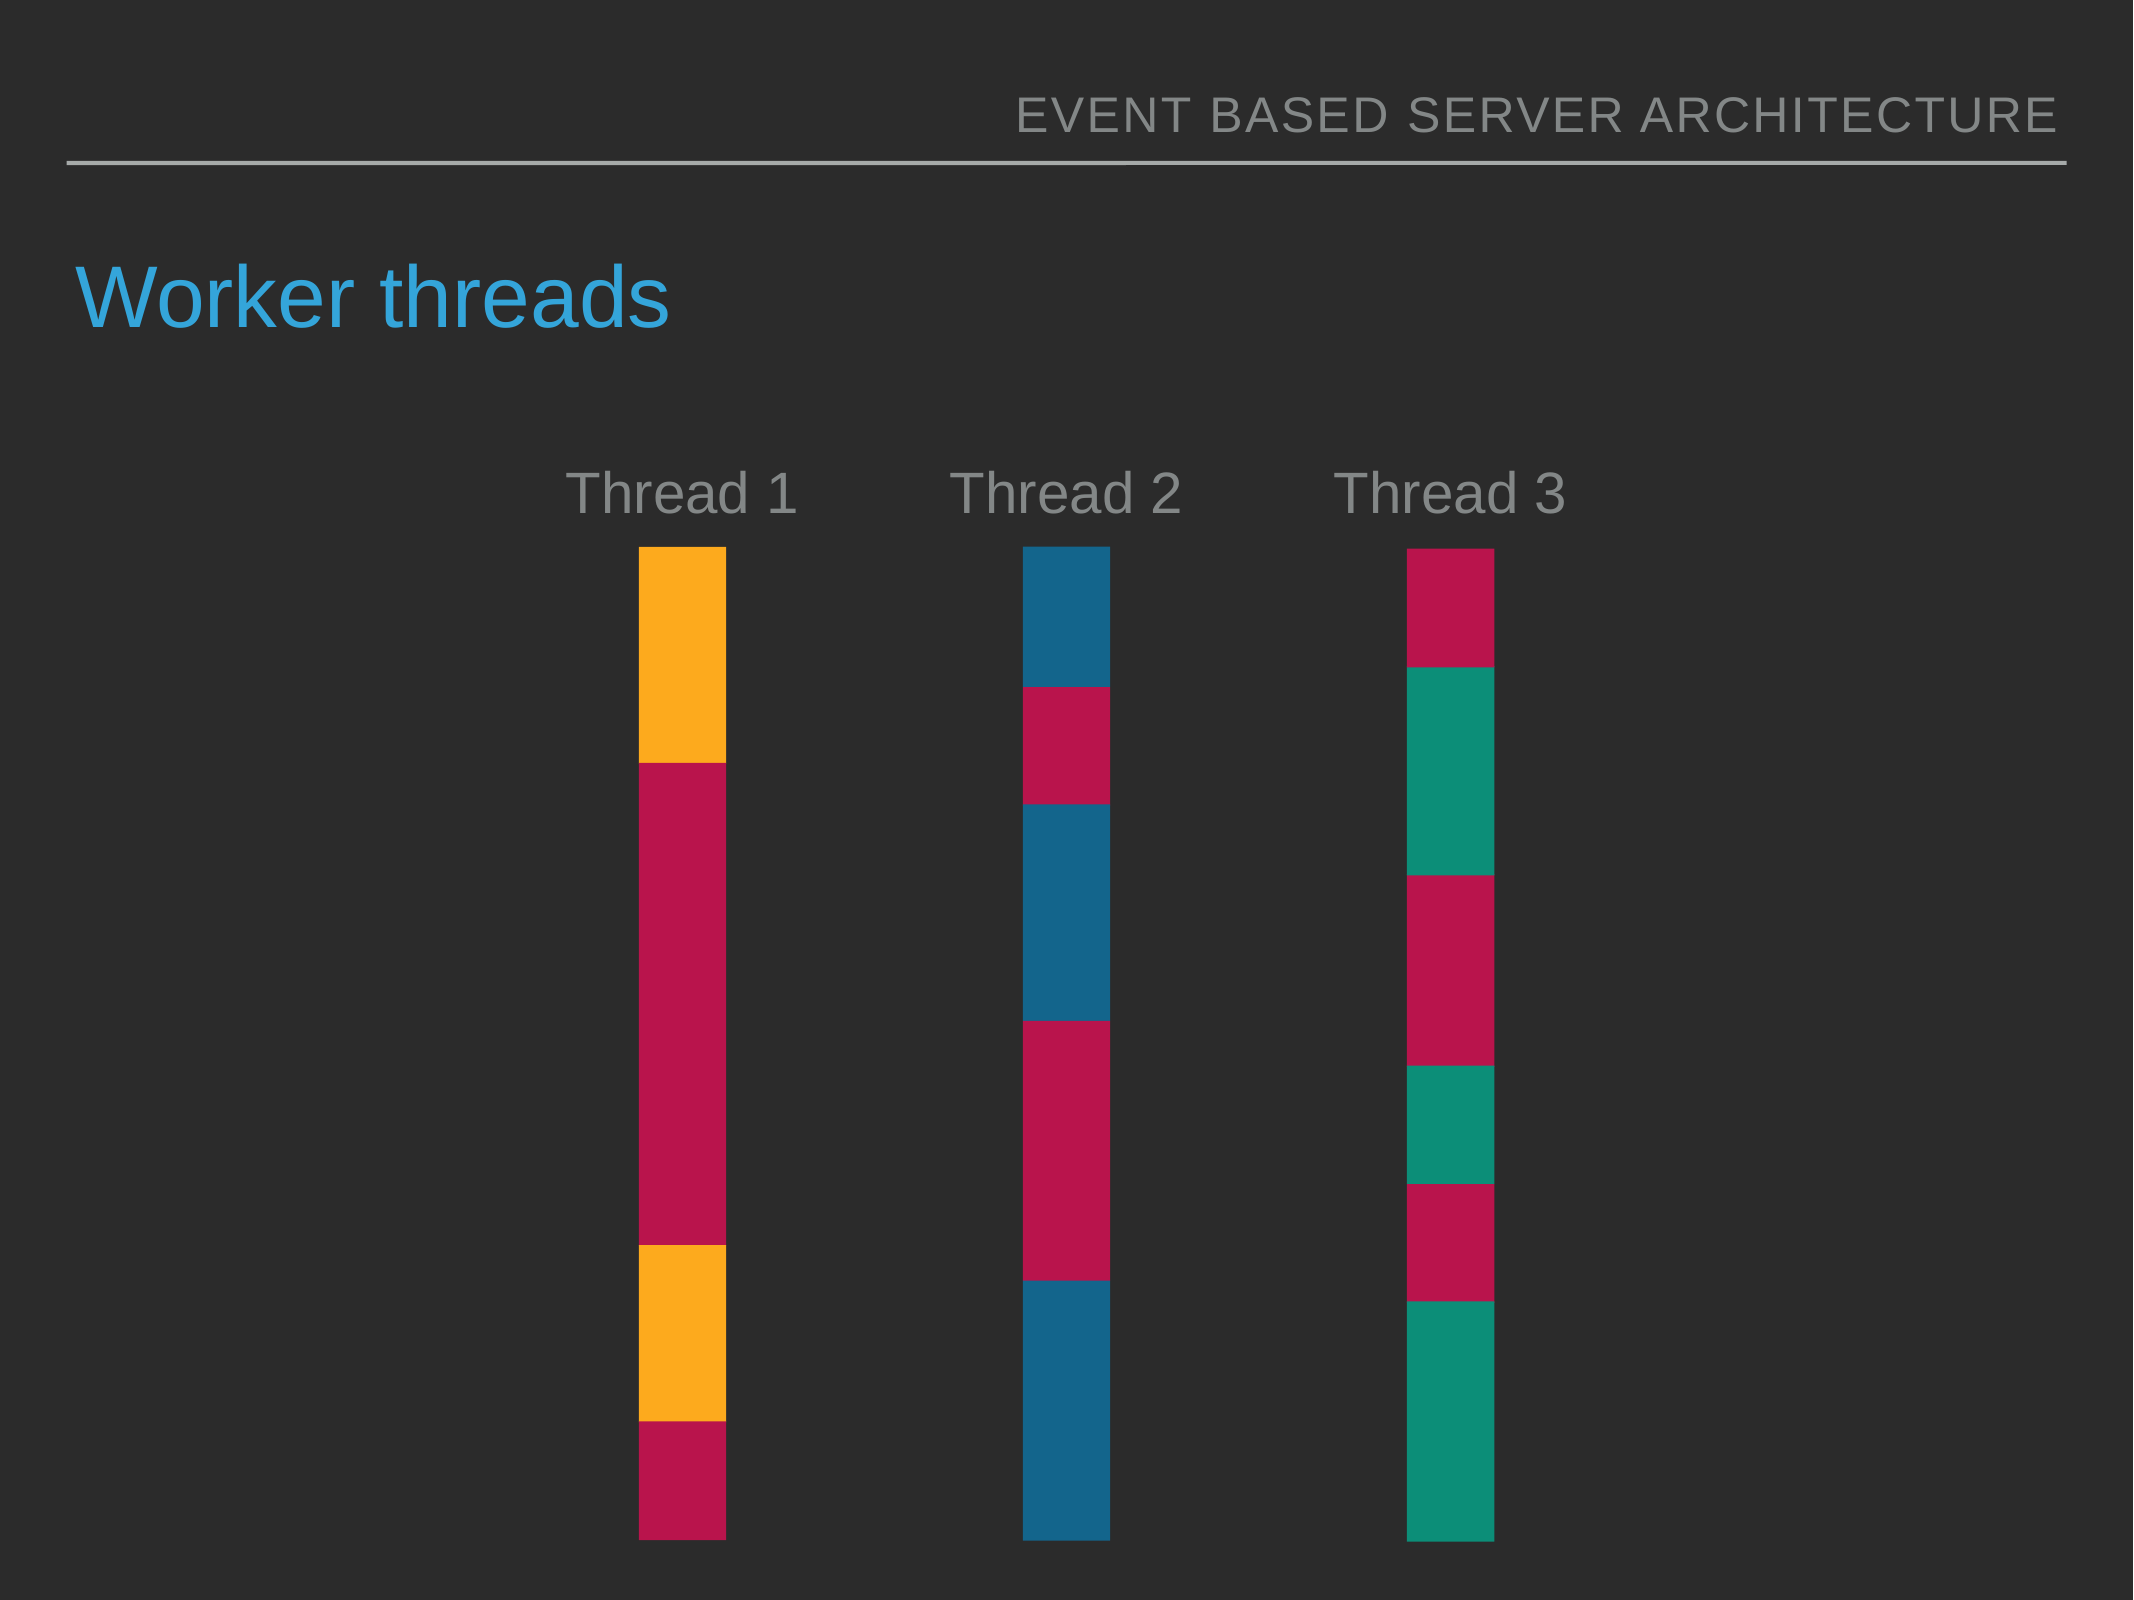

event based server architecture
# Worker threads
Thread 1
Thread 2
Thread 3